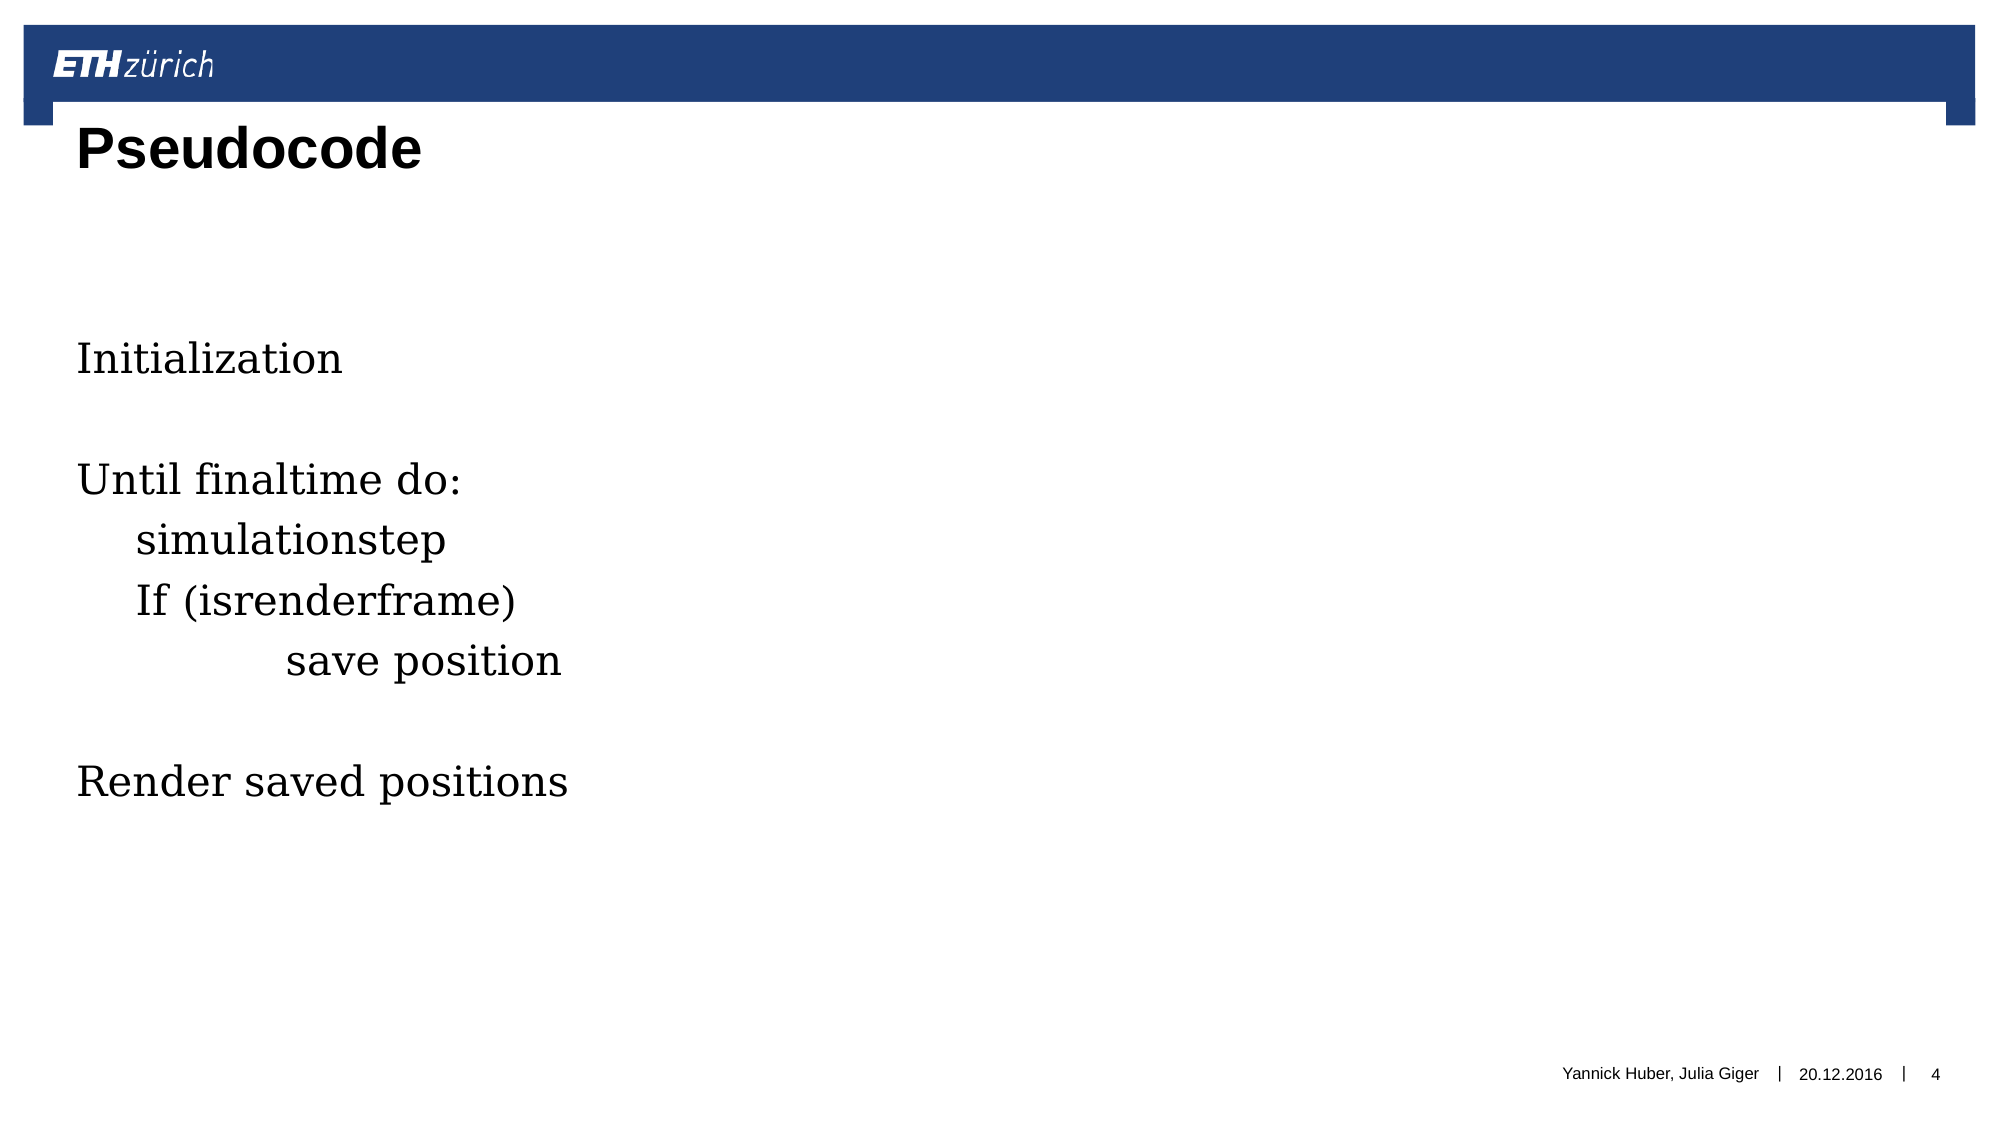

# Pseudocode
Initialization

Until finaltime do:
	simulationstep
	If (isrenderframe)
		save position

Render saved positions

Yannick Huber, Julia Giger
20.12.2016
4